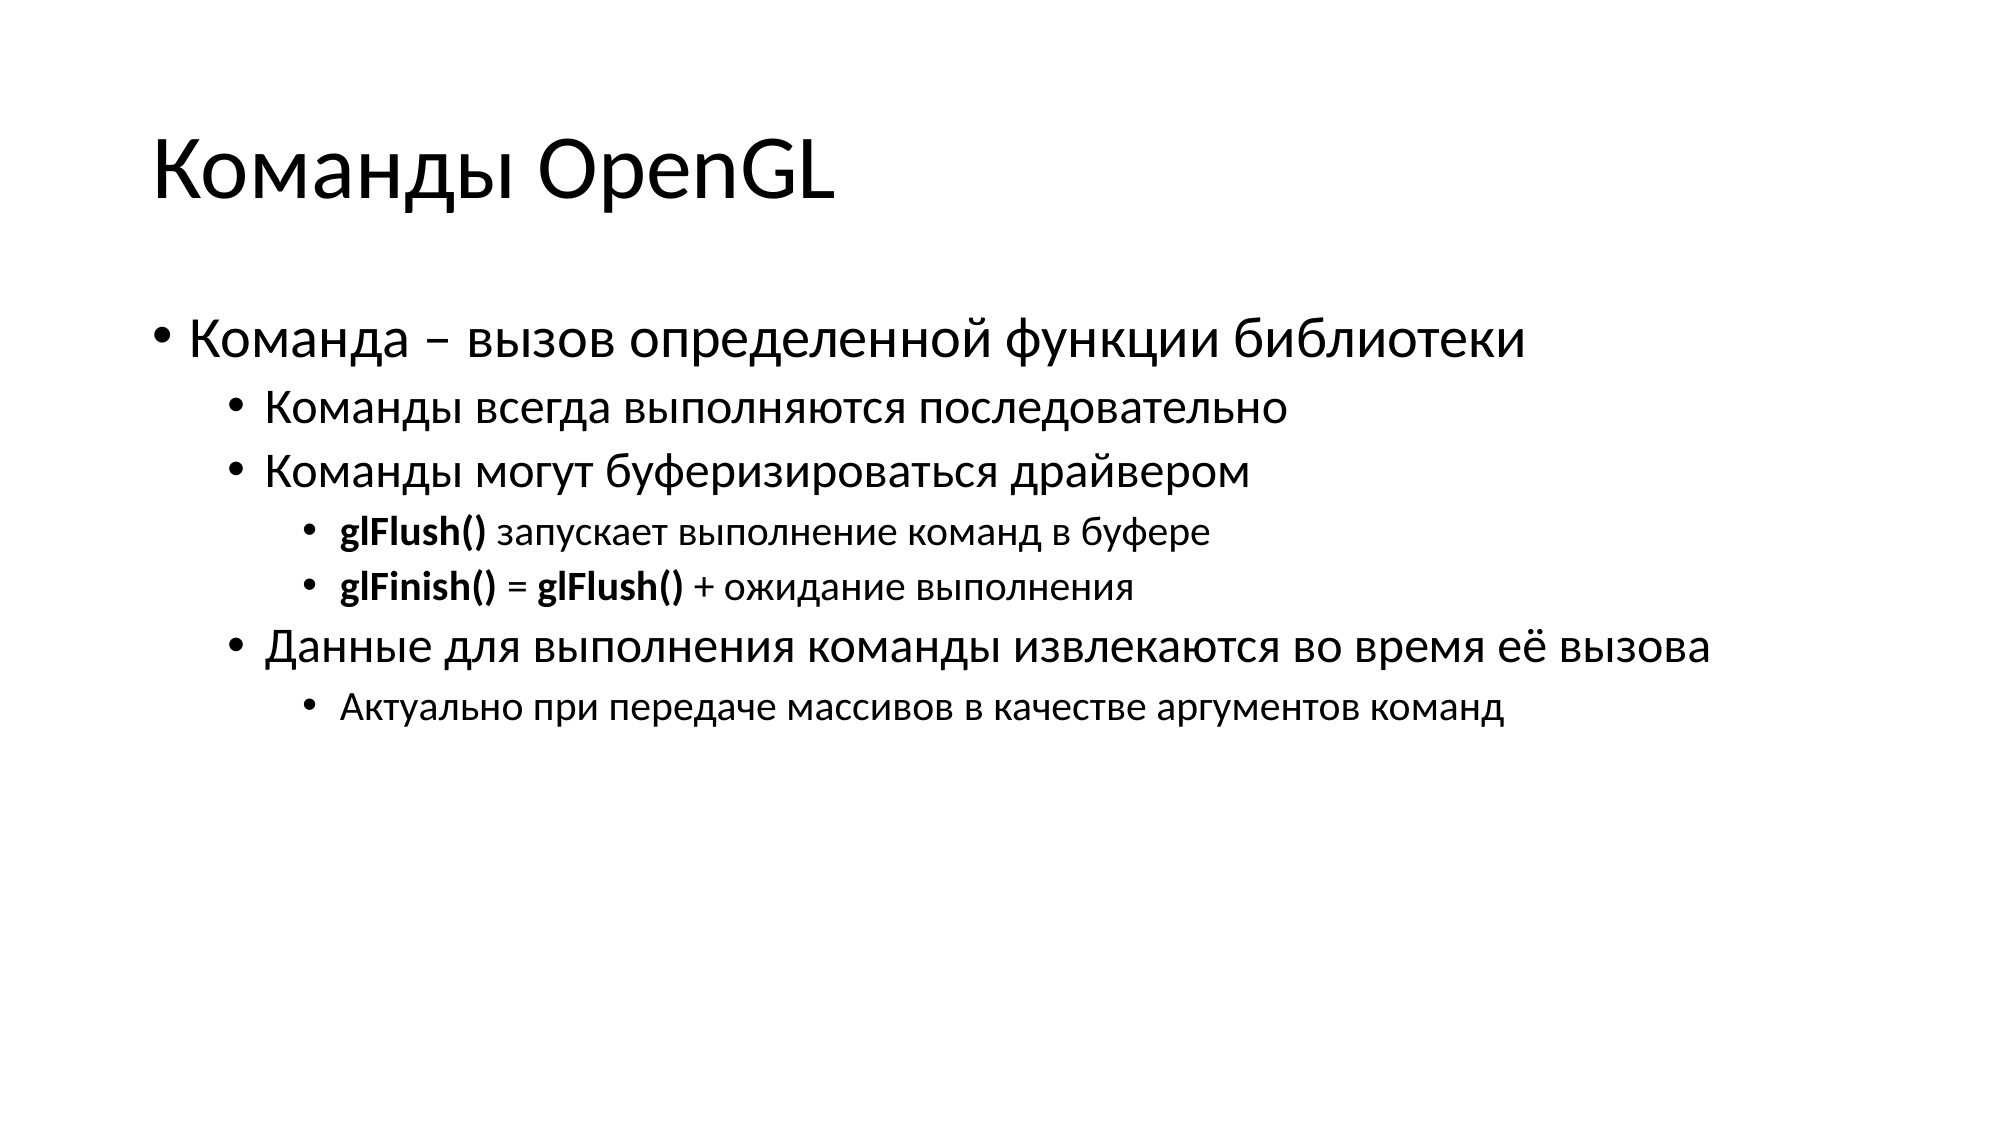

# Команды OpenGL
Команда – вызов определенной функции библиотеки
Команды всегда выполняются последовательно
Команды могут буферизироваться драйвером
glFlush() запускает выполнение команд в буфере
glFinish() = glFlush() + ожидание выполнения
Данные для выполнения команды извлекаются во время её вызова
Актуально при передаче массивов в качестве аргументов команд